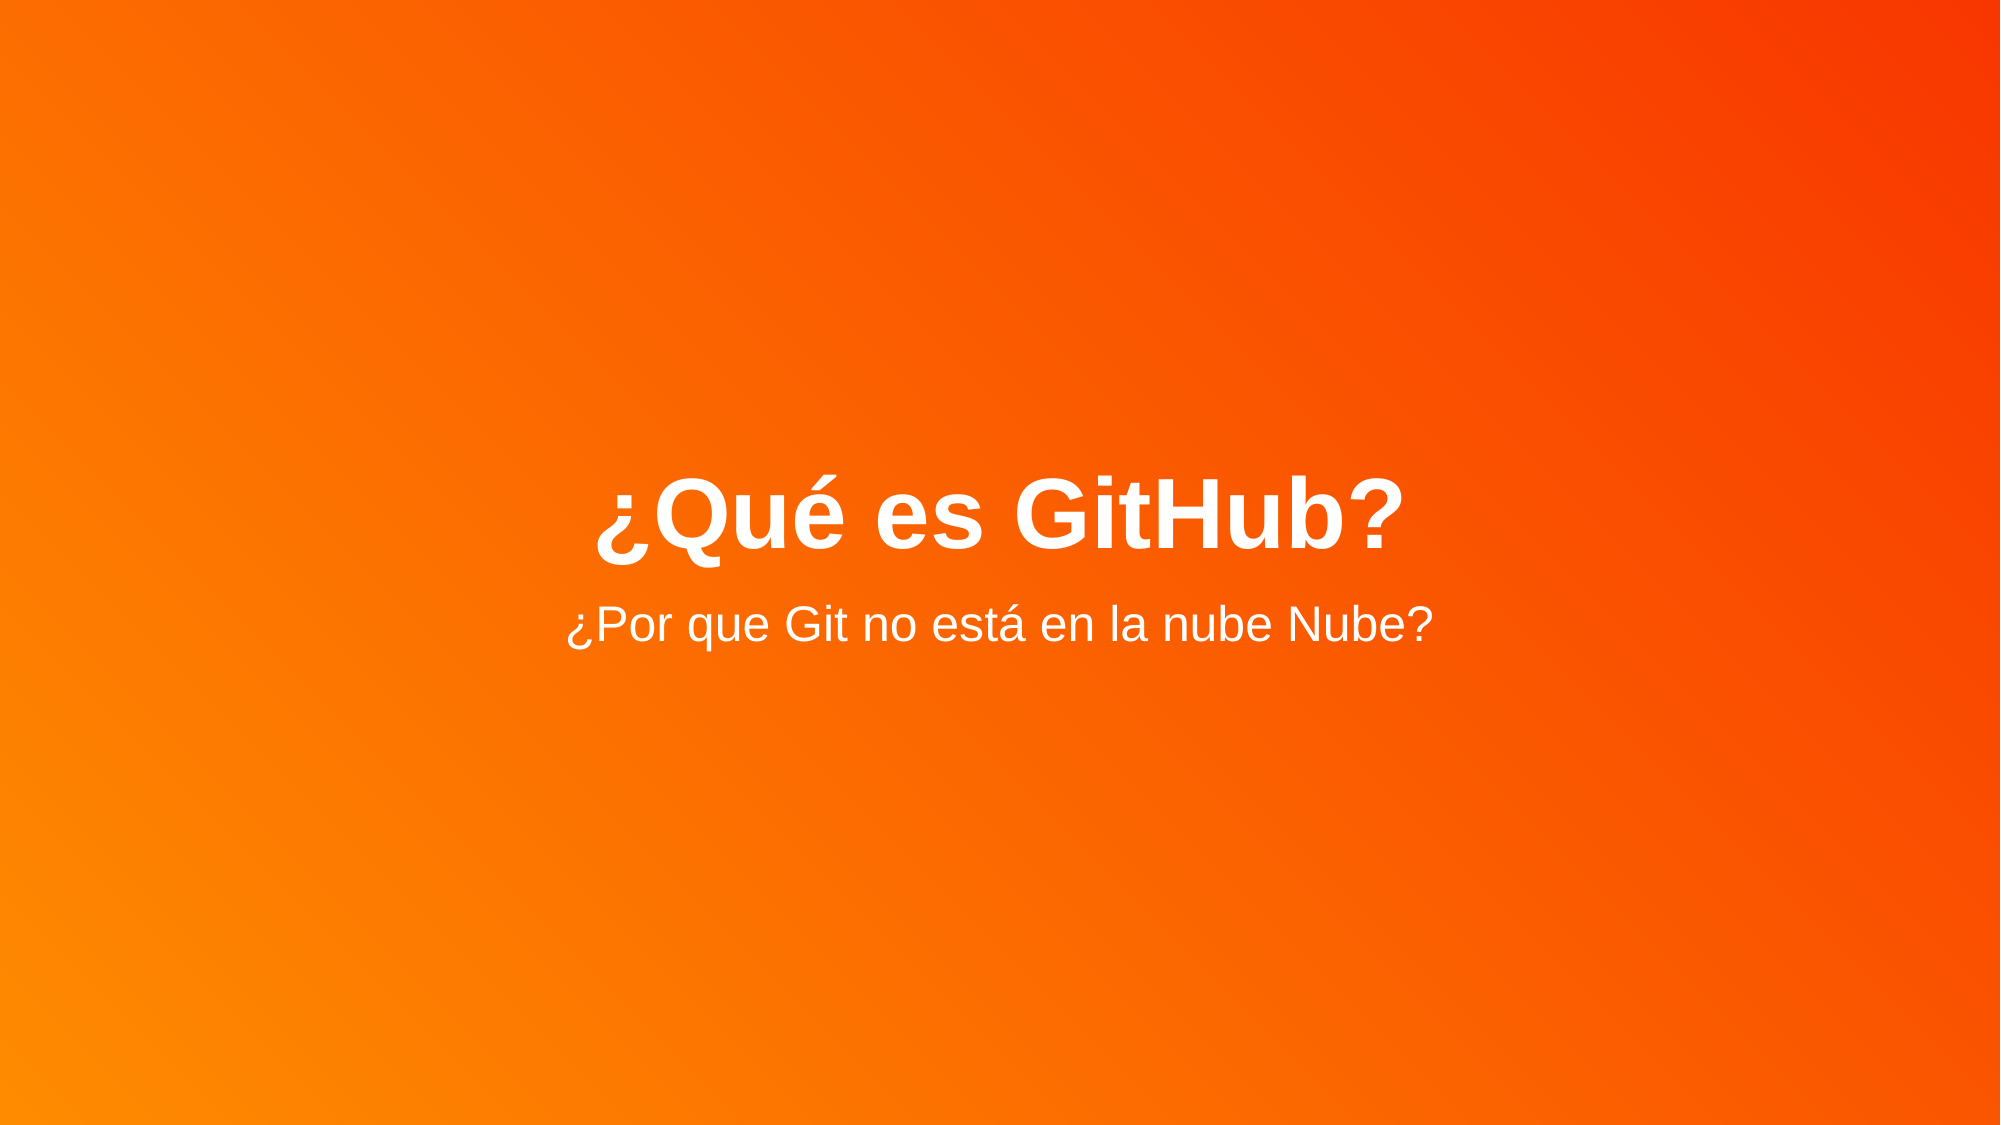

# ¿Qué es GitHub?
¿Por que Git no está en la nube Nube?